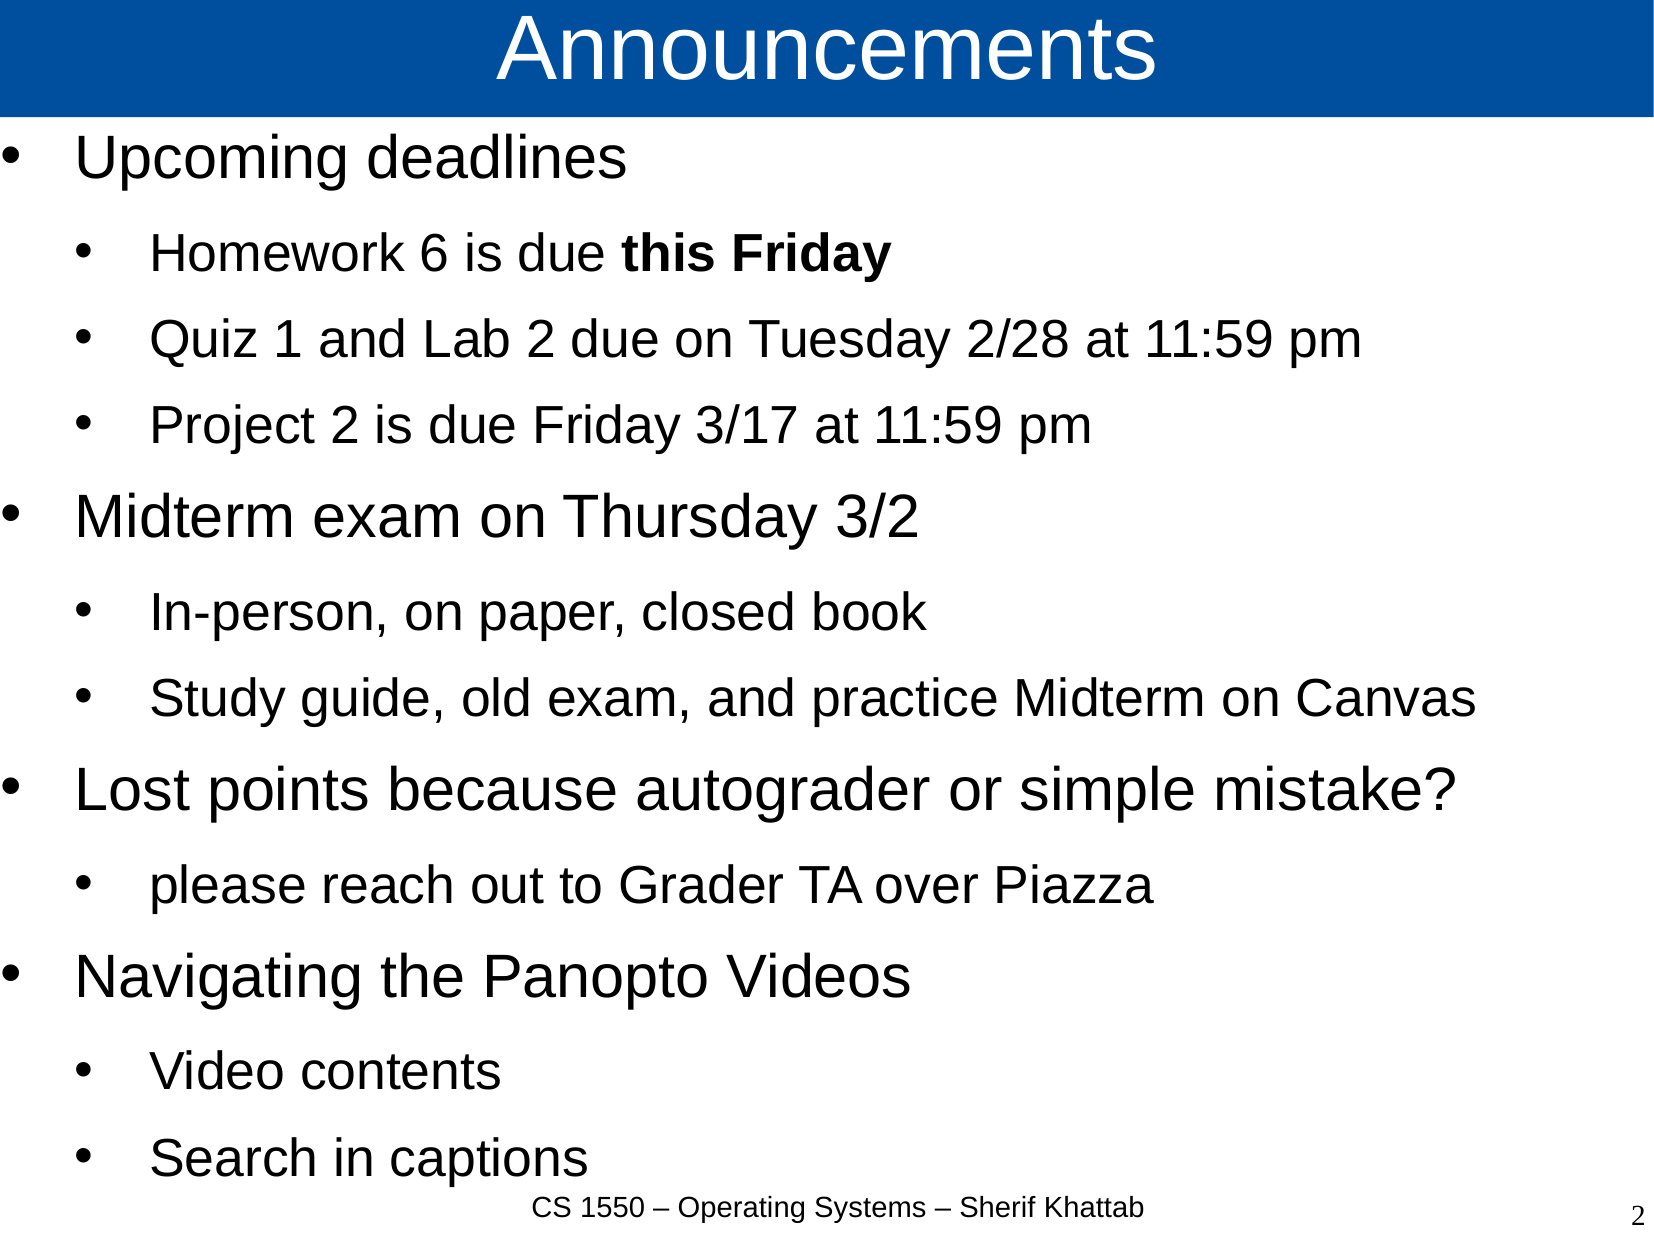

# Announcements
Upcoming deadlines
Homework 6 is due this Friday
Quiz 1 and Lab 2 due on Tuesday 2/28 at 11:59 pm
Project 2 is due Friday 3/17 at 11:59 pm
Midterm exam on Thursday 3/2
In-person, on paper, closed book
Study guide, old exam, and practice Midterm on Canvas
Lost points because autograder or simple mistake?
please reach out to Grader TA over Piazza
Navigating the Panopto Videos
Video contents
Search in captions

CS 1550 – Operating Systems – Sherif Khattab
2